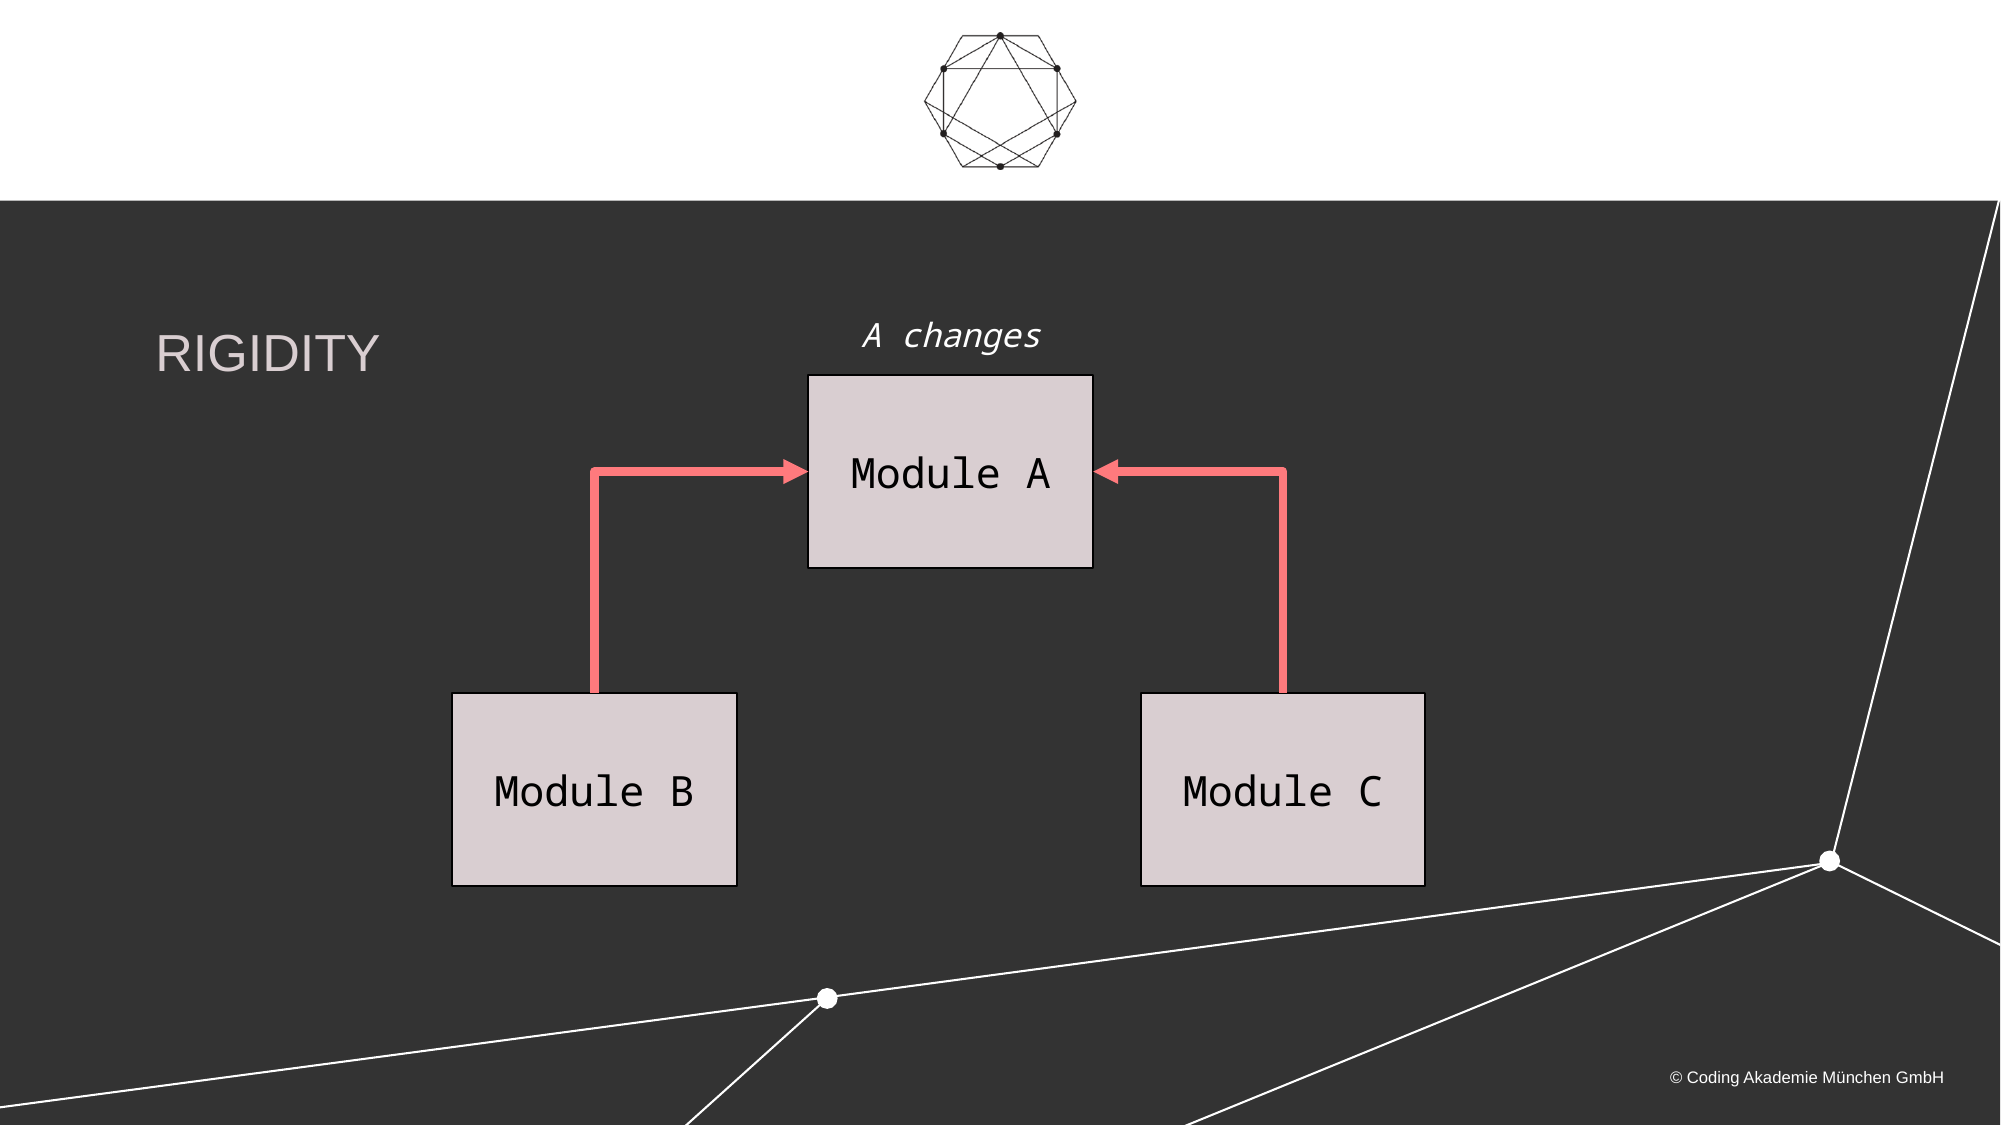

A changes
# rigidity
Module A
Module C
Module B
© Coding Akademie München GmbH